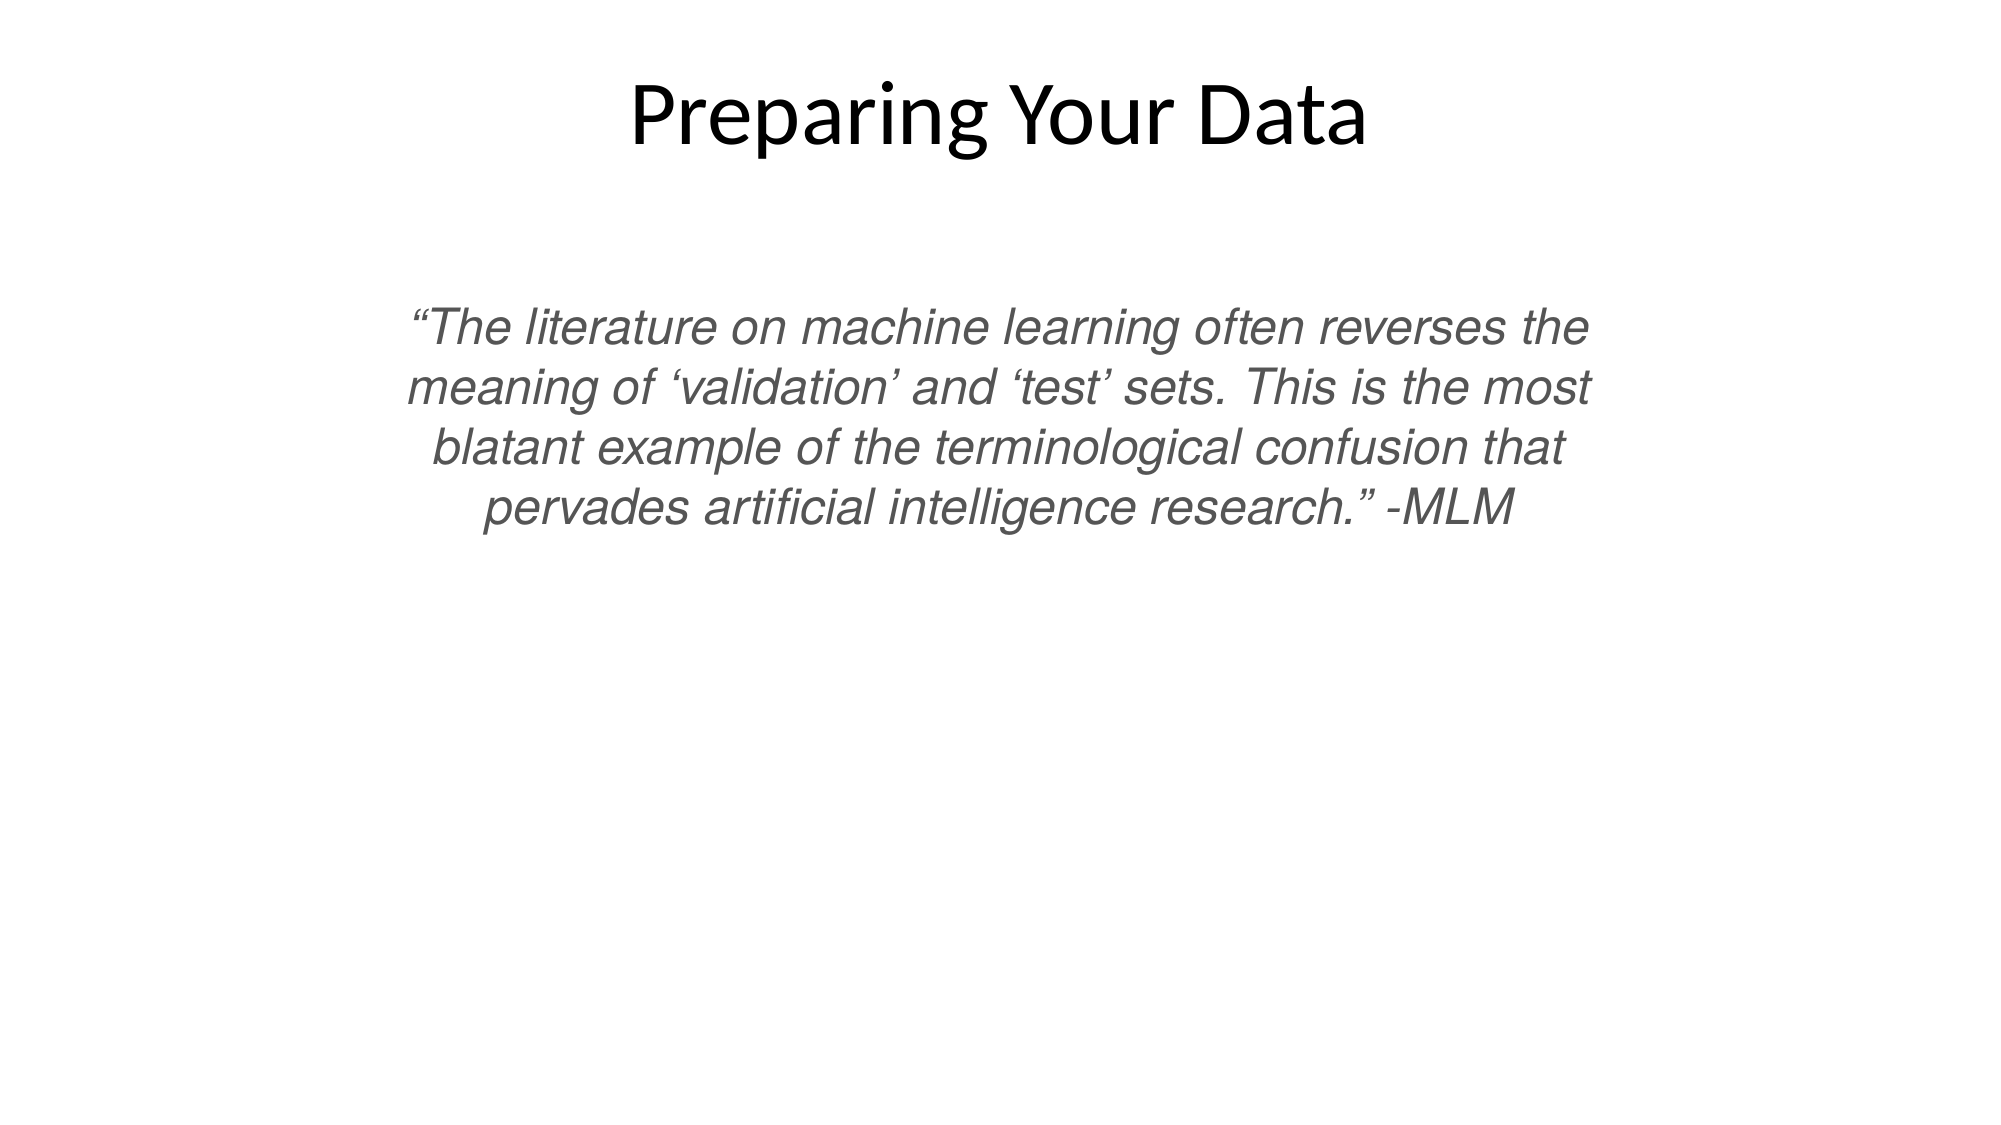

# Preparing Your Data
“The literature on machine learning often reverses the meaning of ‘validation’ and ‘test’ sets. This is the most blatant example of the terminological confusion that pervades artificial intelligence research.” -MLM